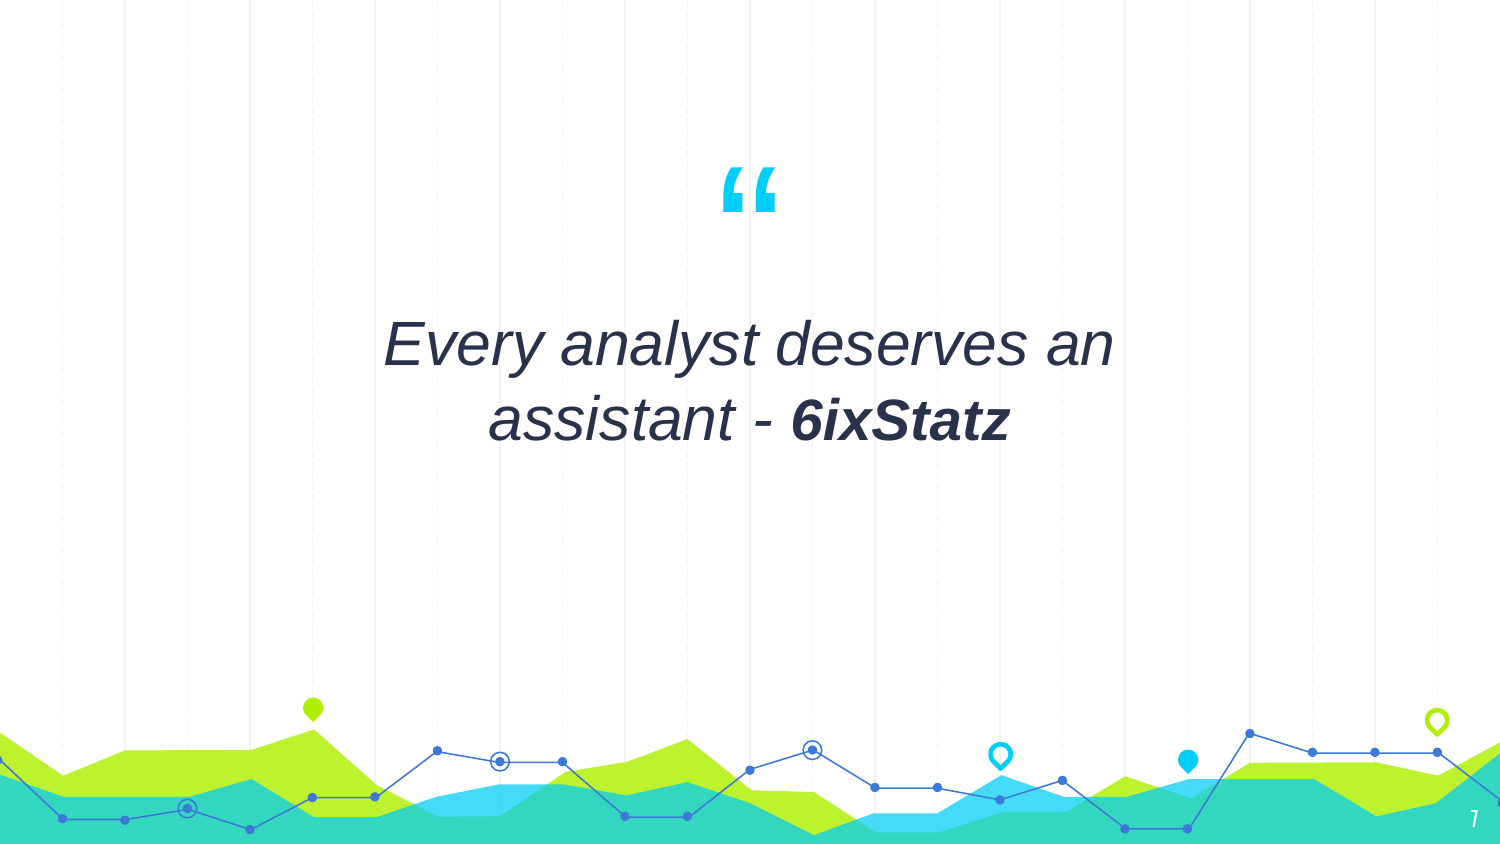

Every analyst deserves an assistant - 6ixStatz

7